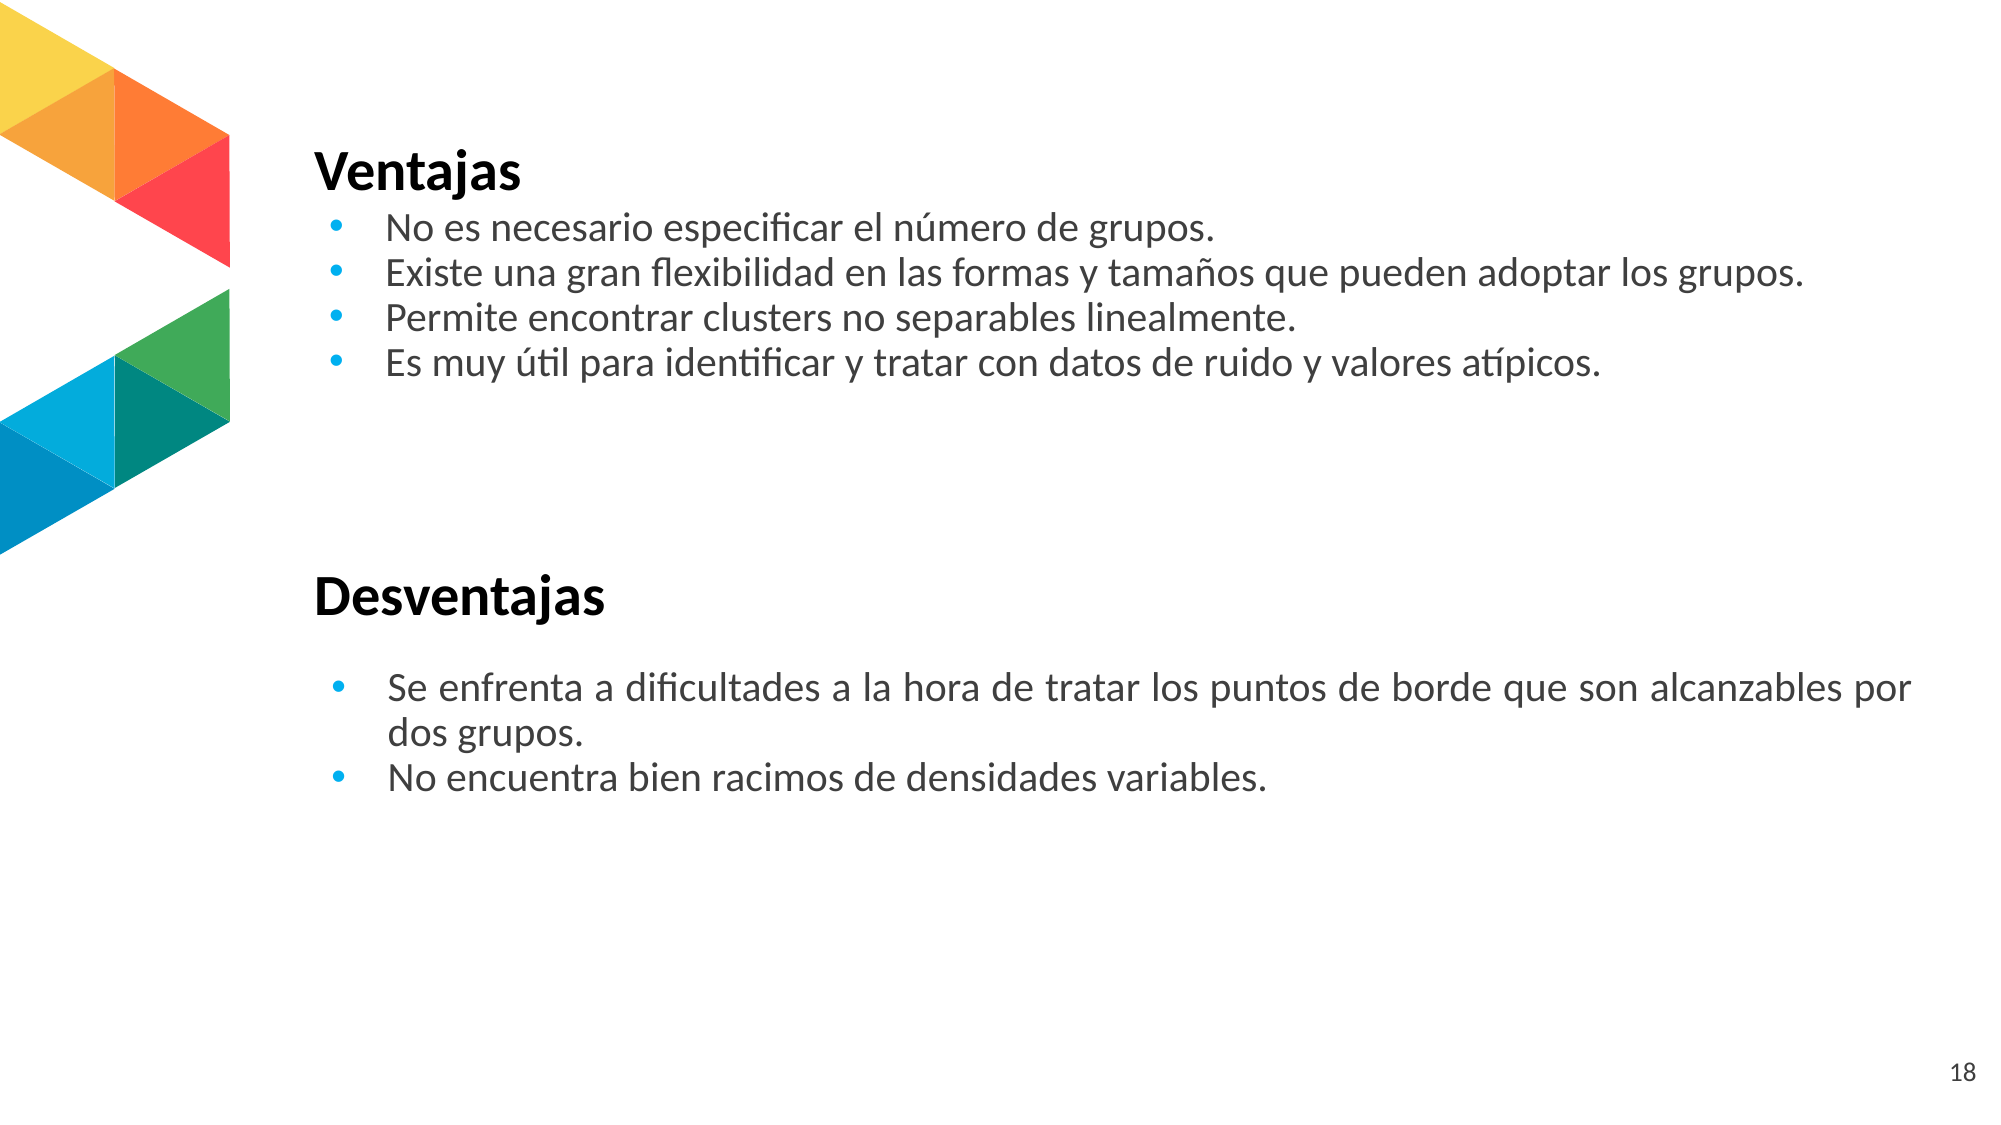

# Ventajas
No es necesario especificar el número de grupos.
Existe una gran flexibilidad en las formas y tamaños que pueden adoptar los grupos.
Permite encontrar clusters no separables linealmente.
Es muy útil para identificar y tratar con datos de ruido y valores atípicos.
Desventajas
Se enfrenta a dificultades a la hora de tratar los puntos de borde que son alcanzables por dos grupos.
No encuentra bien racimos de densidades variables.
18